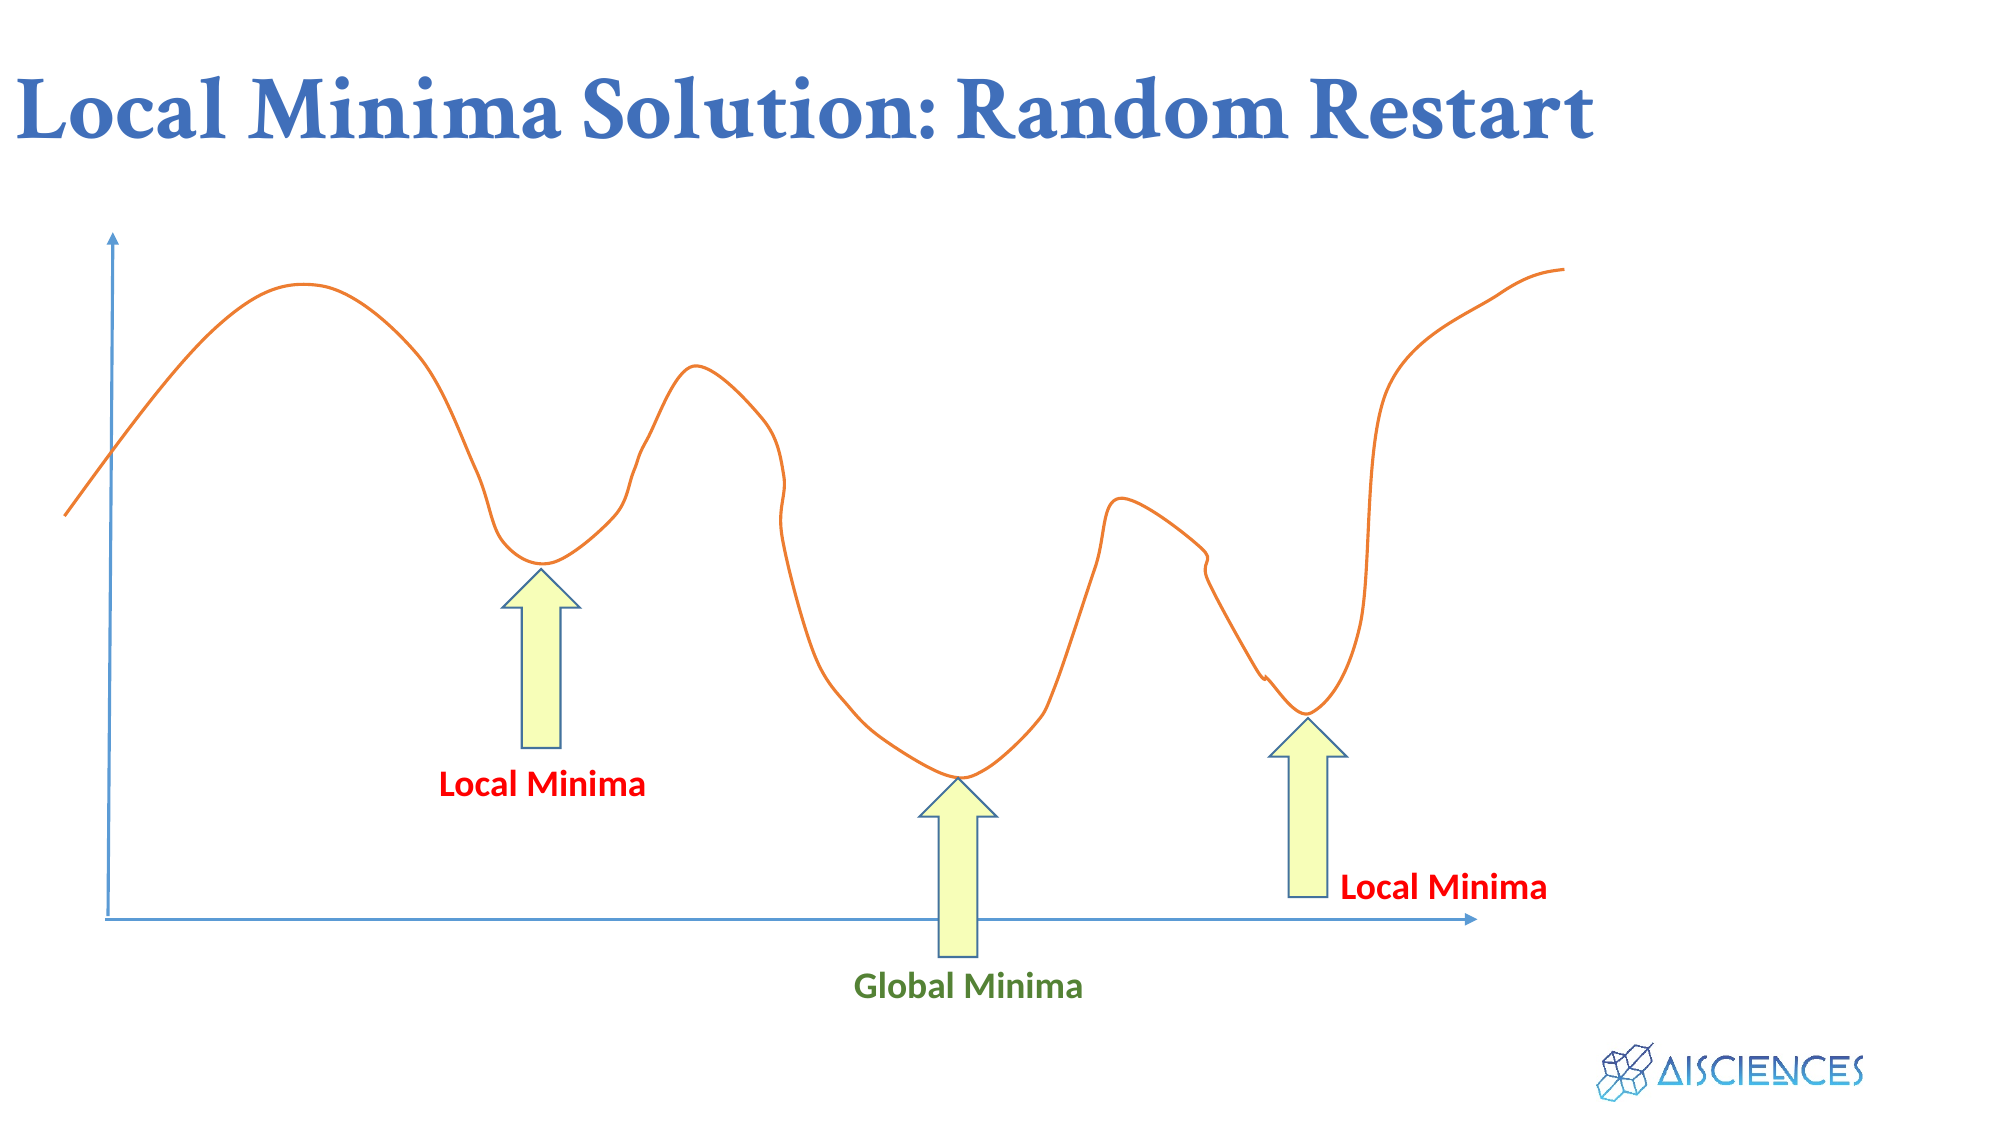

# Local Minima Solution: Random Restart

Local Minima

Local Minima
Global Minima